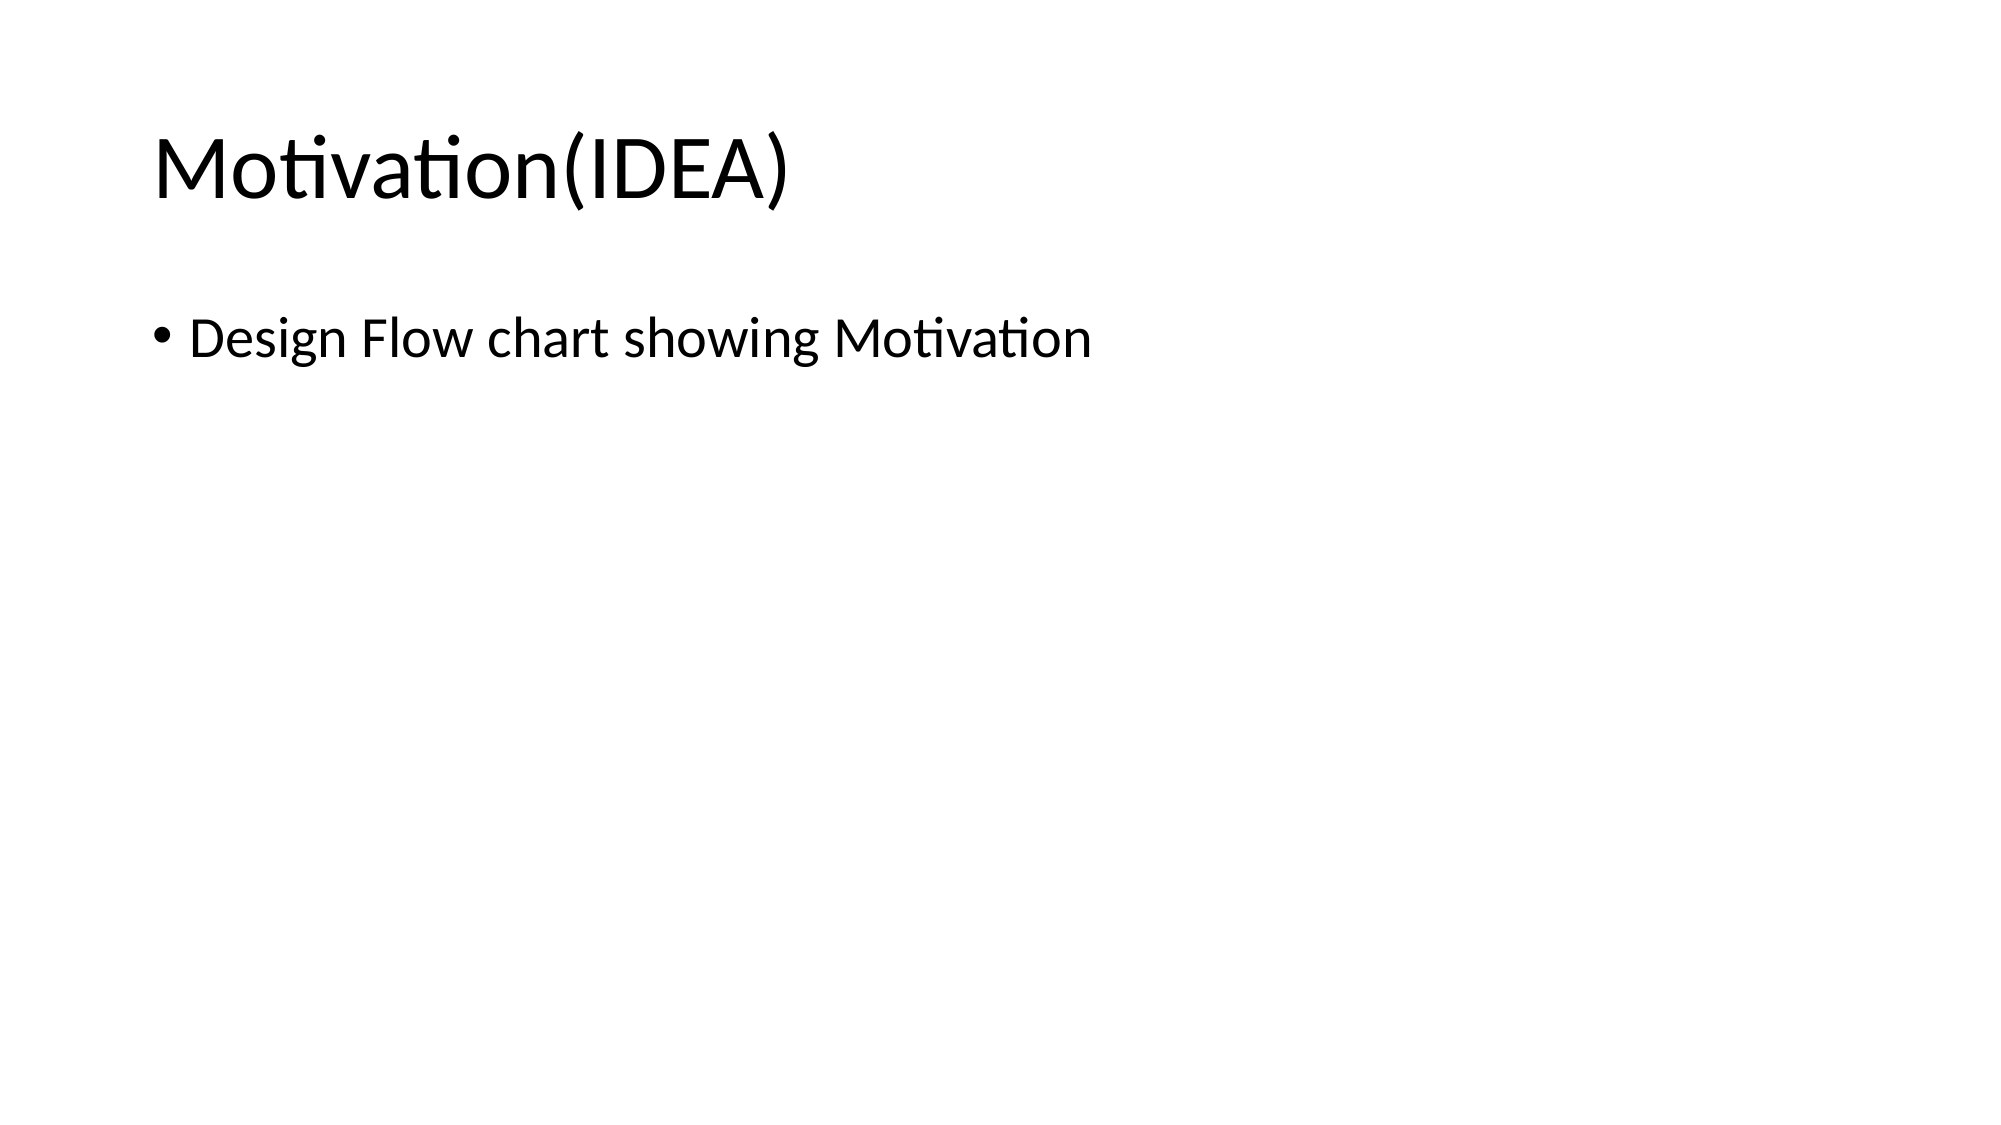

# Motivation(IDEA)
Design Flow chart showing Motivation